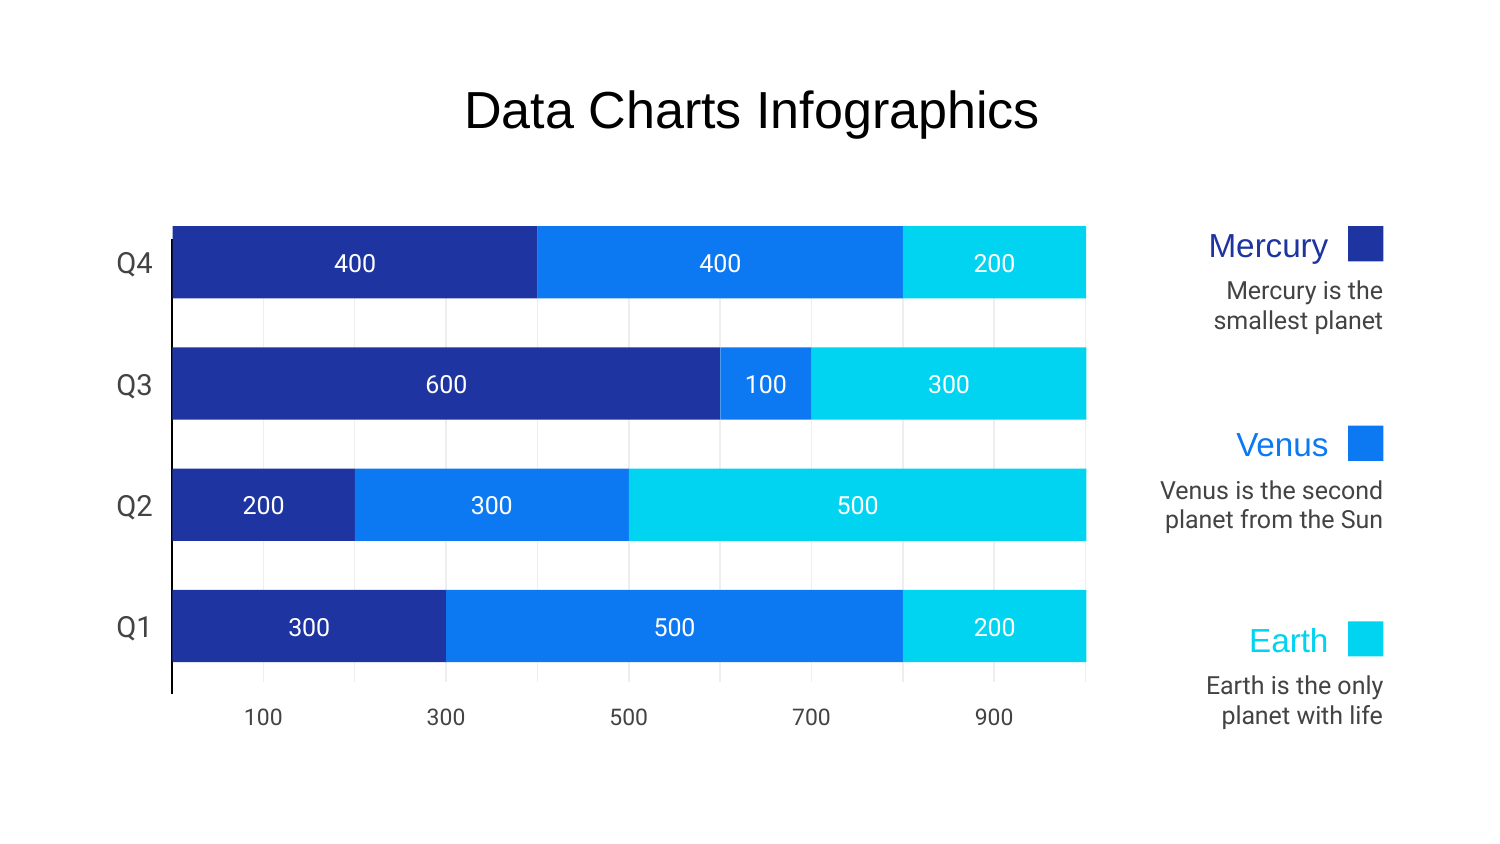

# Data Charts Infographics

Mercury
Mercury is the smallest planet
400
400
200
Q4
600
100
300
Q3

Venus
Venus is the second planet from the Sun
200
300
500
Q2
300
500
200
Q1

Earth
Earth is the only planet with life
100
300
500
700
900